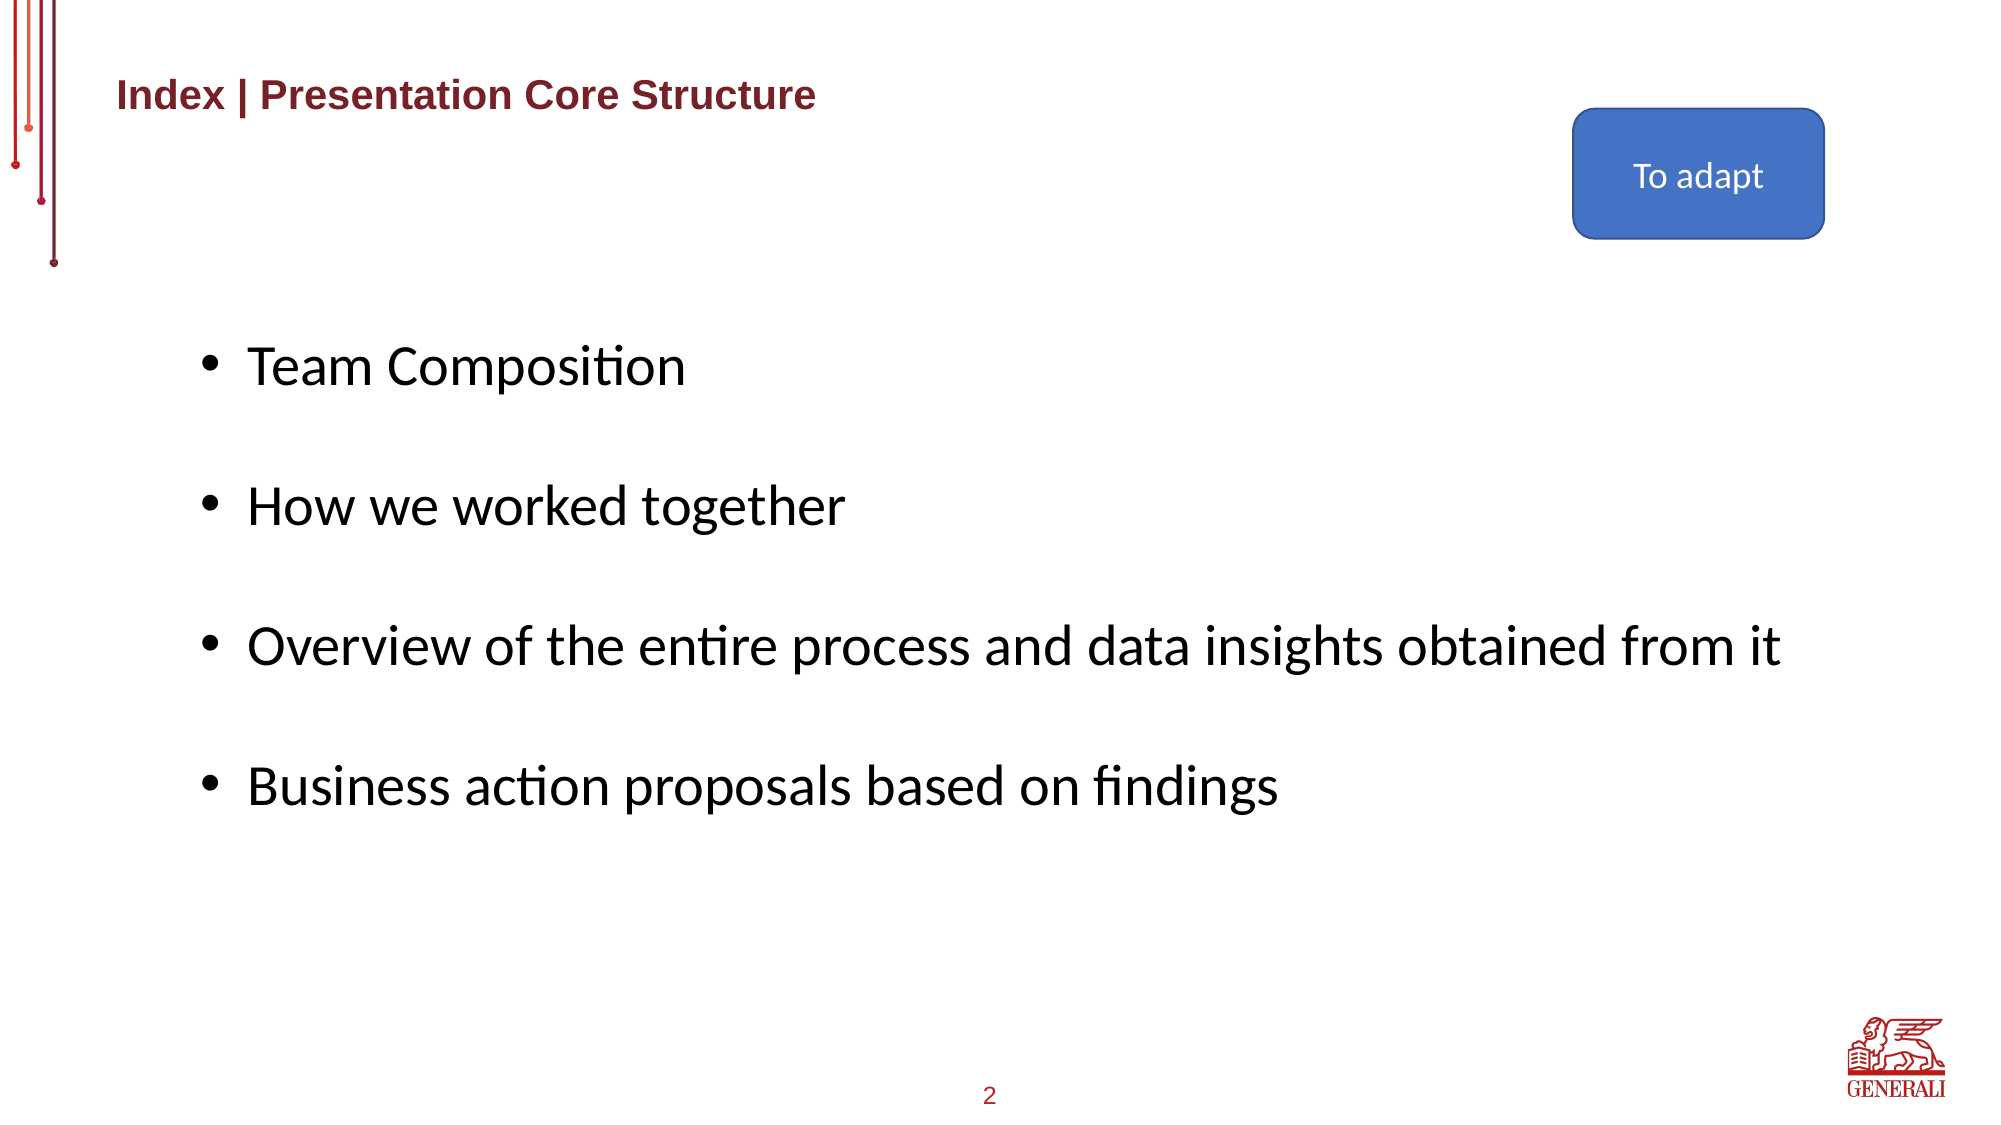

Index | Presentation Core Structure
To adapt
Team Composition

How we worked together

Overview of the entire process and data insights obtained from it

Business action proposals based on findings

2